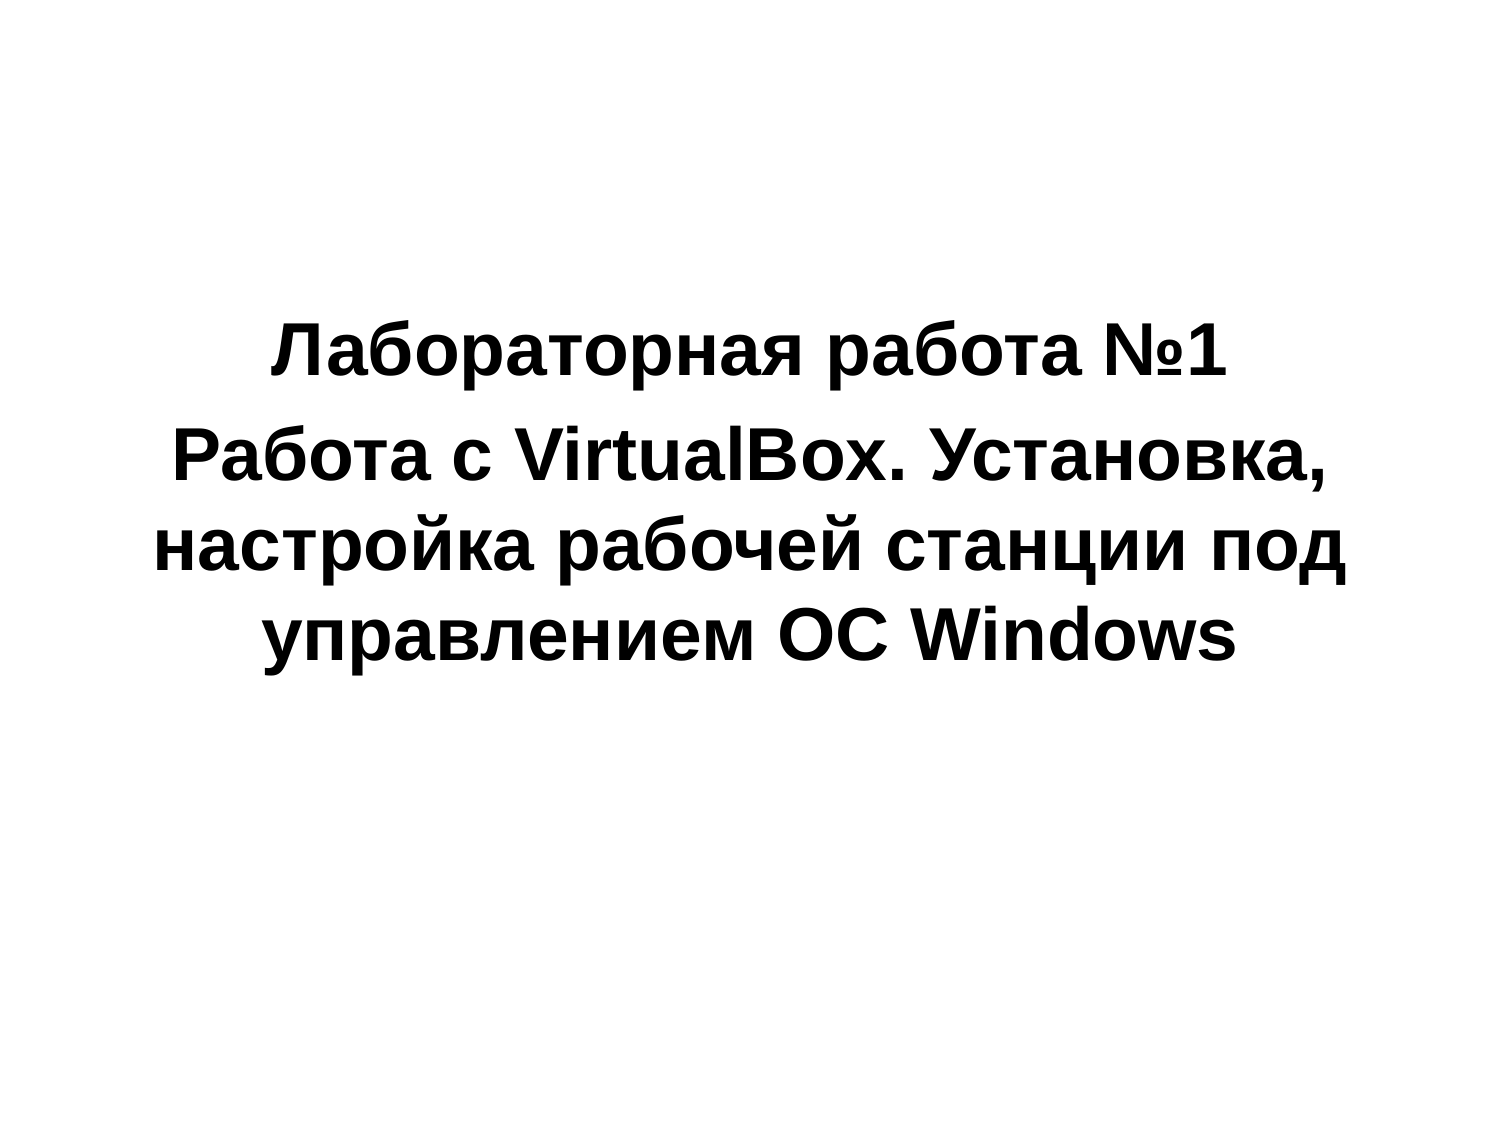

# Лабораторная работа №1
Работа с VirtualBox. Установка, настройка рабочей станции под управлением ОС Windows